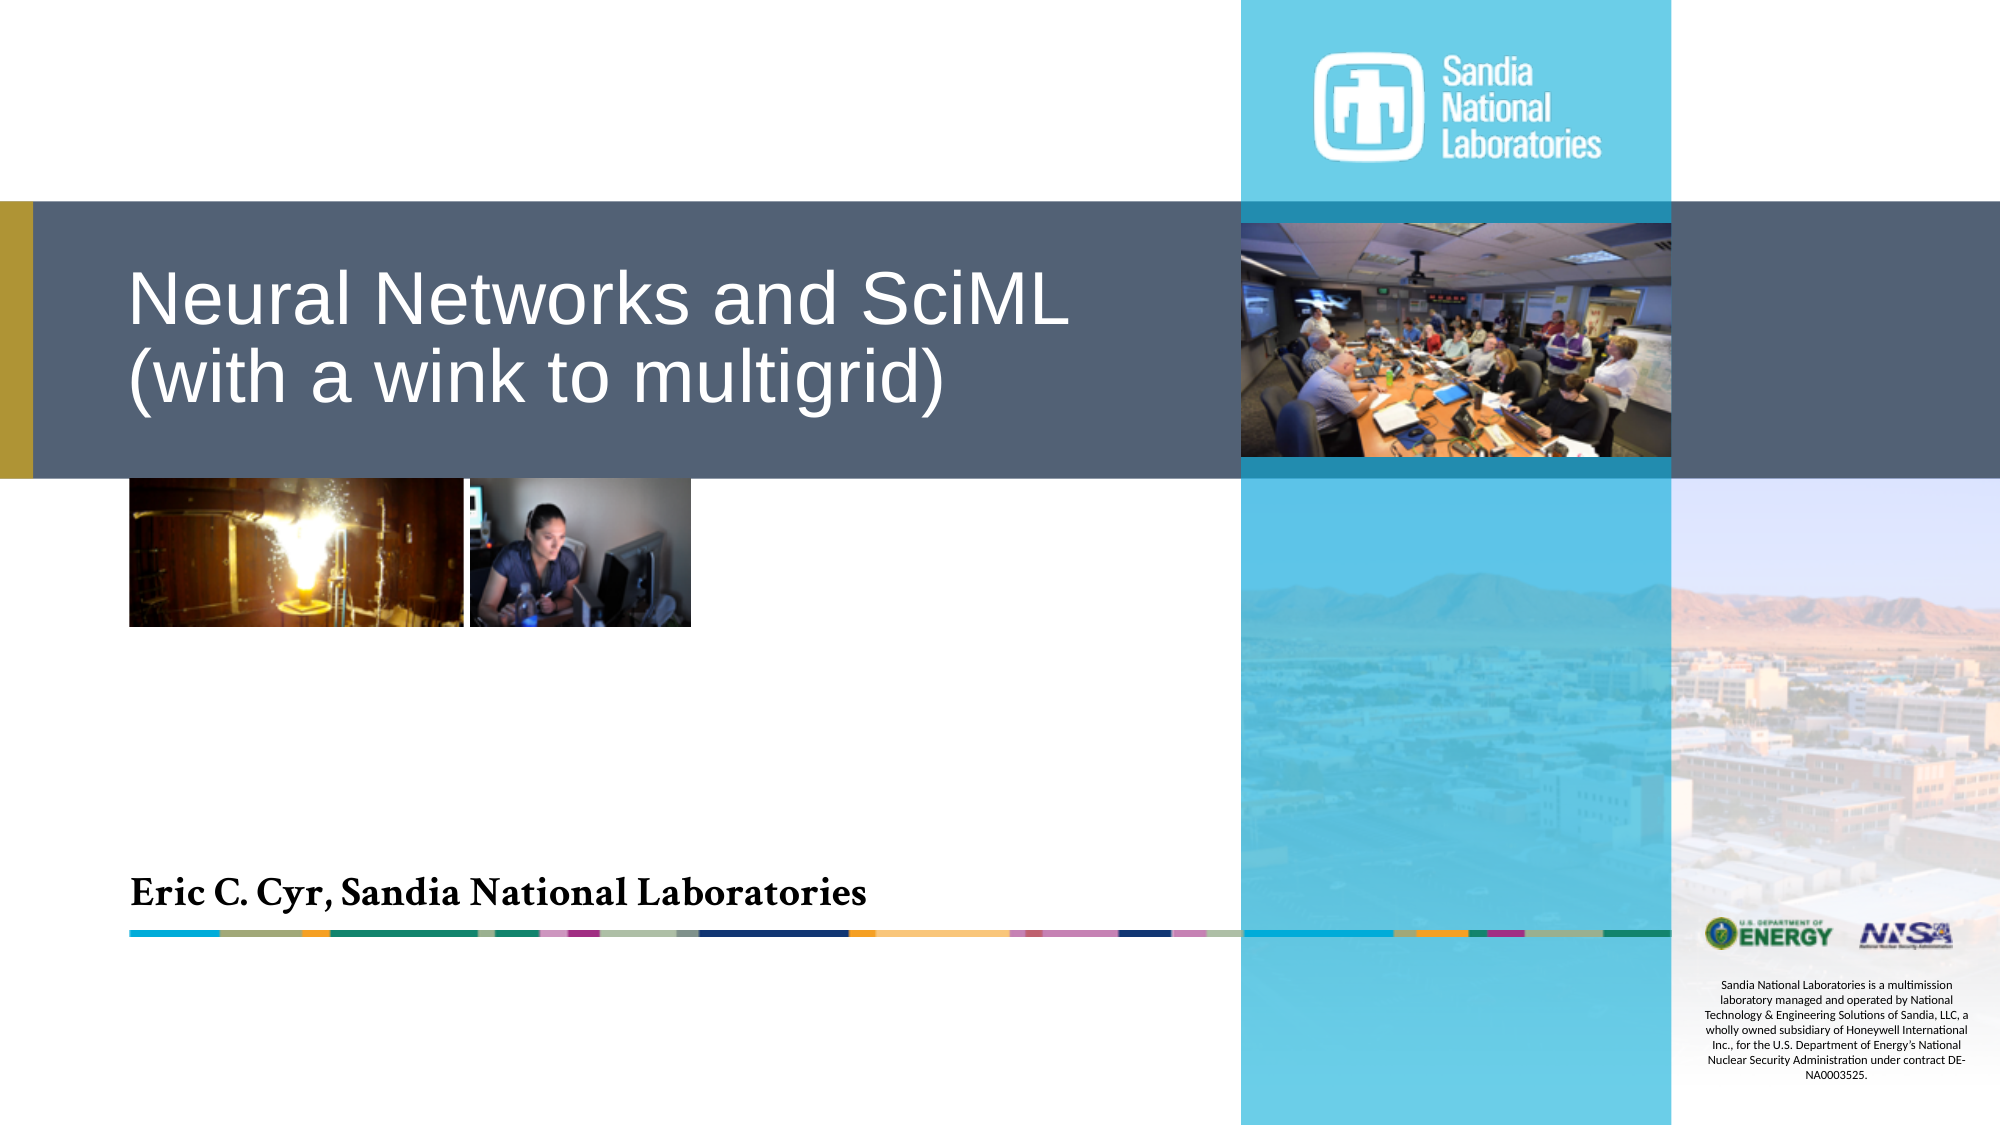

# Neural Networks and SciML (with a wink to multigrid)

Eric C. Cyr, Sandia National Laboratories